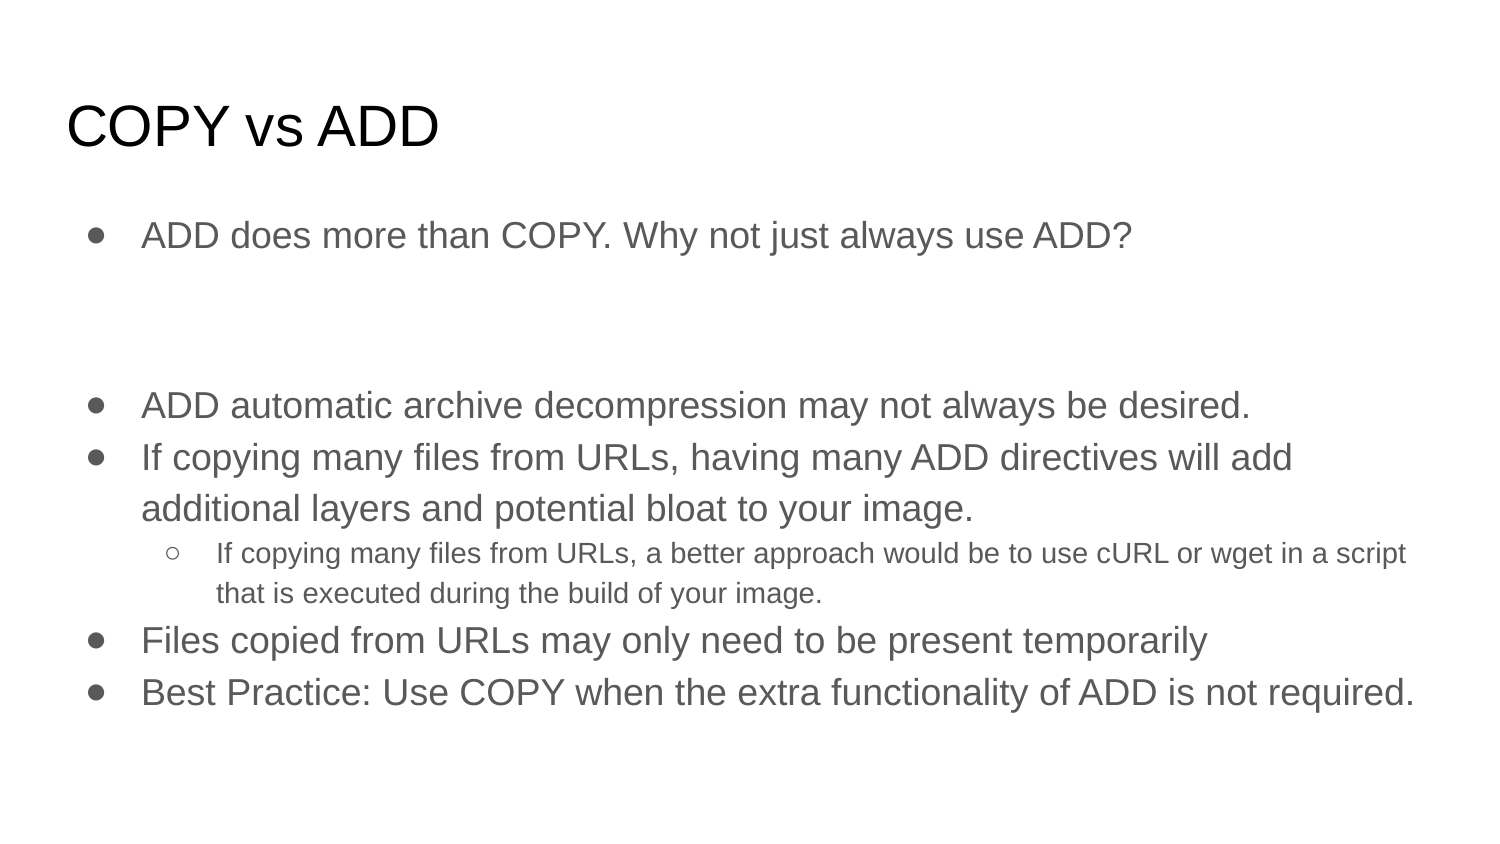

# COPY vs ADD
ADD does more than COPY. Why not just always use ADD?

ADD automatic archive decompression may not always be desired.
If copying many files from URLs, having many ADD directives will add additional layers and potential bloat to your image.
If copying many files from URLs, a better approach would be to use cURL or wget in a script that is executed during the build of your image.
Files copied from URLs may only need to be present temporarily
Best Practice: Use COPY when the extra functionality of ADD is not required.